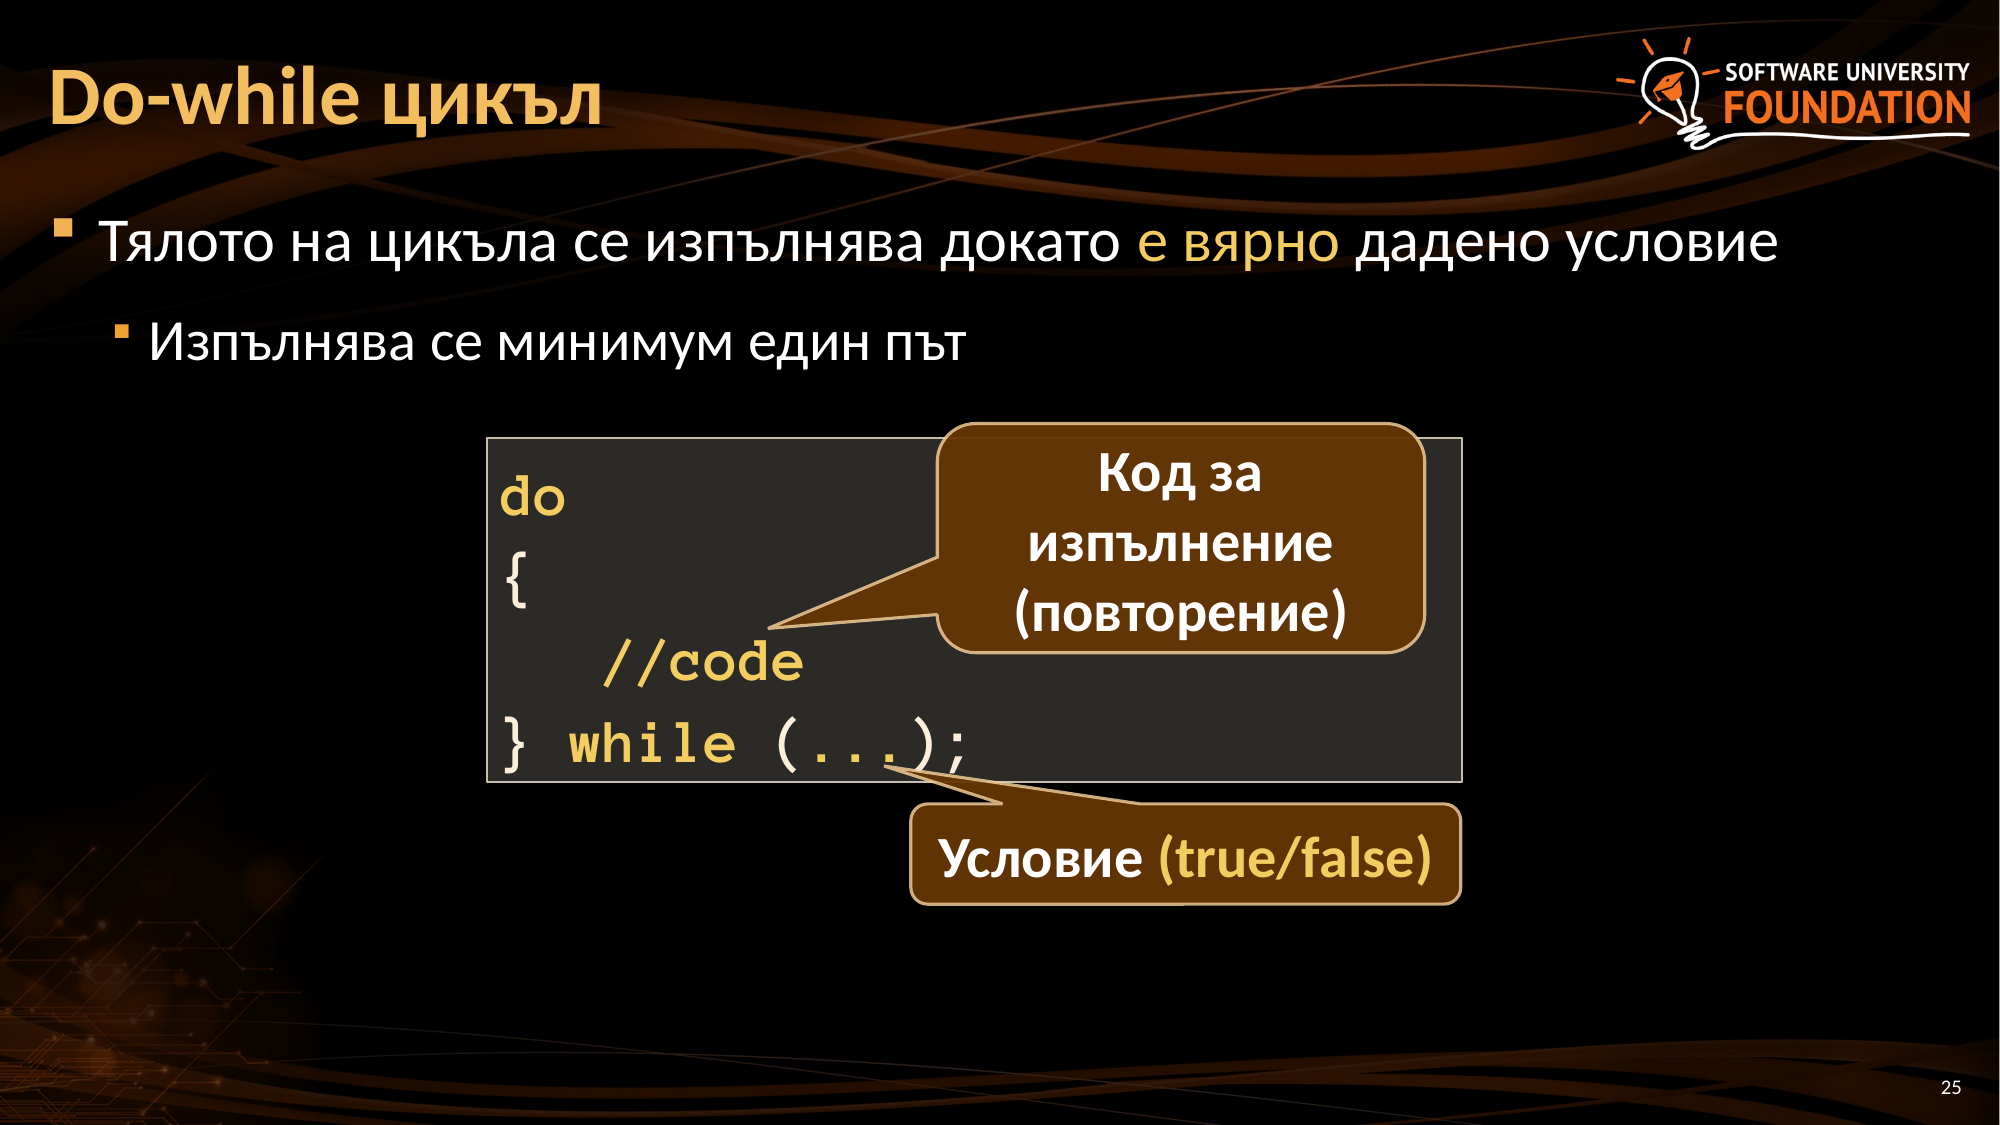

# Do-while цикъл
Тялото на цикъла се изпълнява докато е вярно дадено условие
Изпълнява се минимум един път
Код за изпълнение (повторение)
do
{
   //code
} while (...);
Условие (true/false)
25